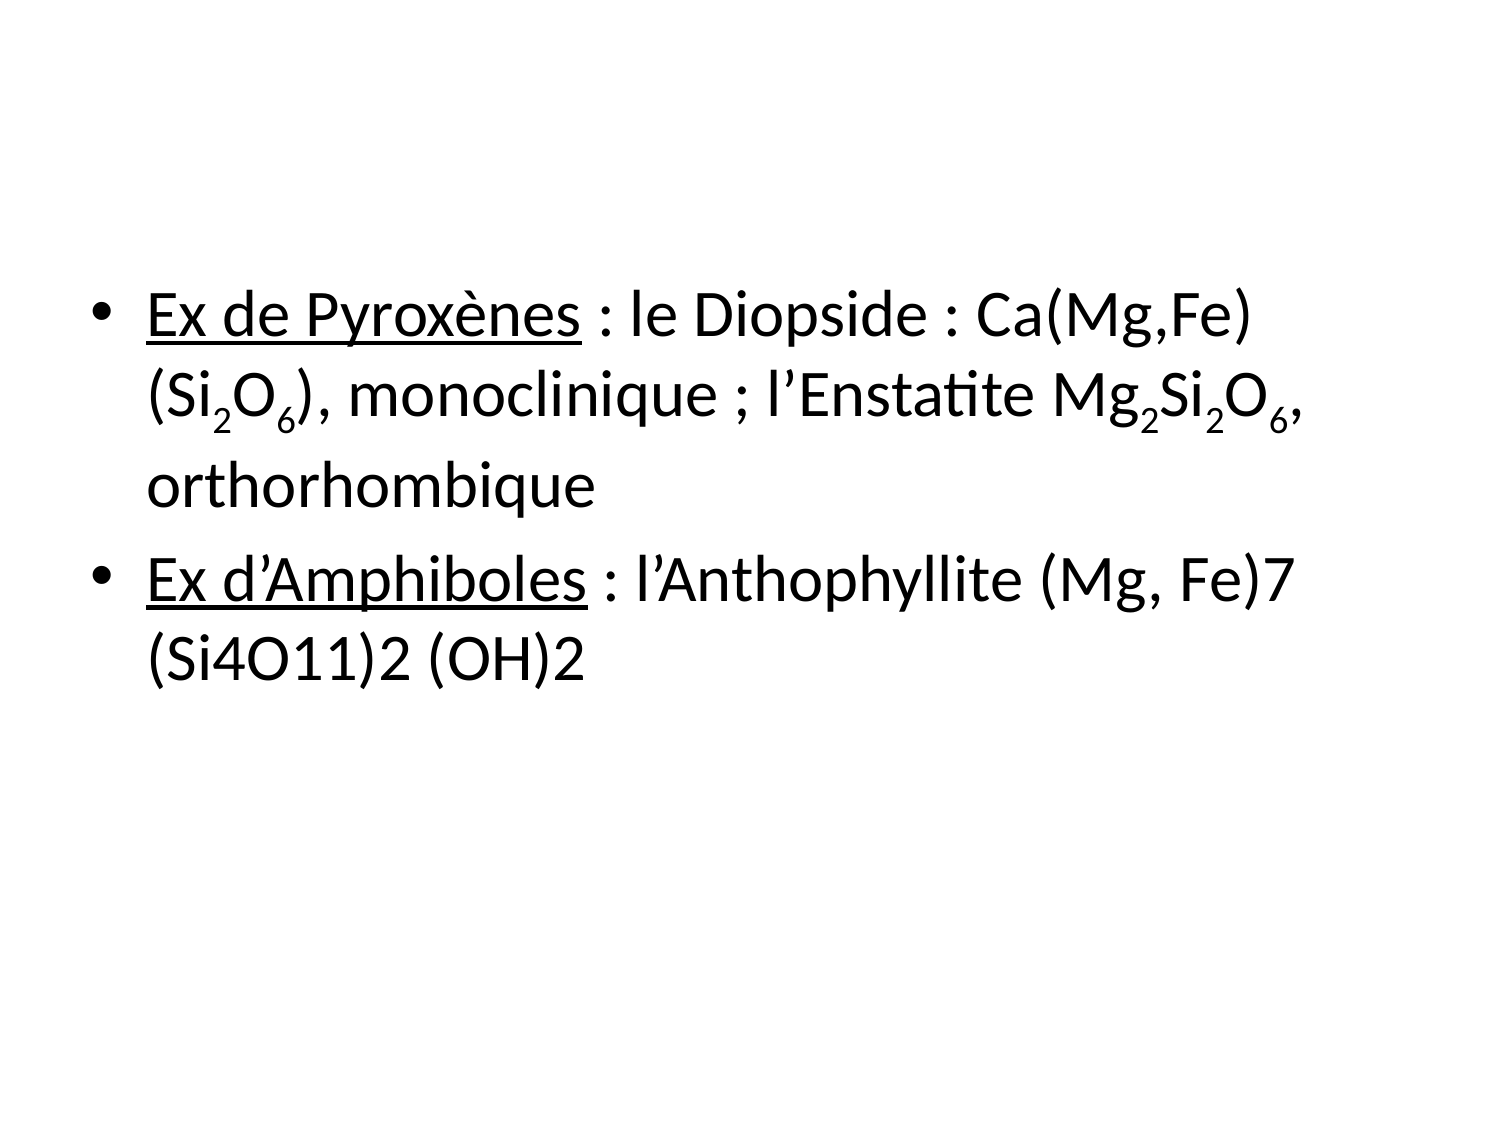

Ex de Pyroxènes : le Diopside : Ca(Mg,Fe) (Si2O6), monoclinique ; l’Enstatite Mg2Si2O6, orthorhombique
Ex d’Amphiboles : l’Anthophyllite (Mg, Fe)7 (Si4O11)2 (OH)2